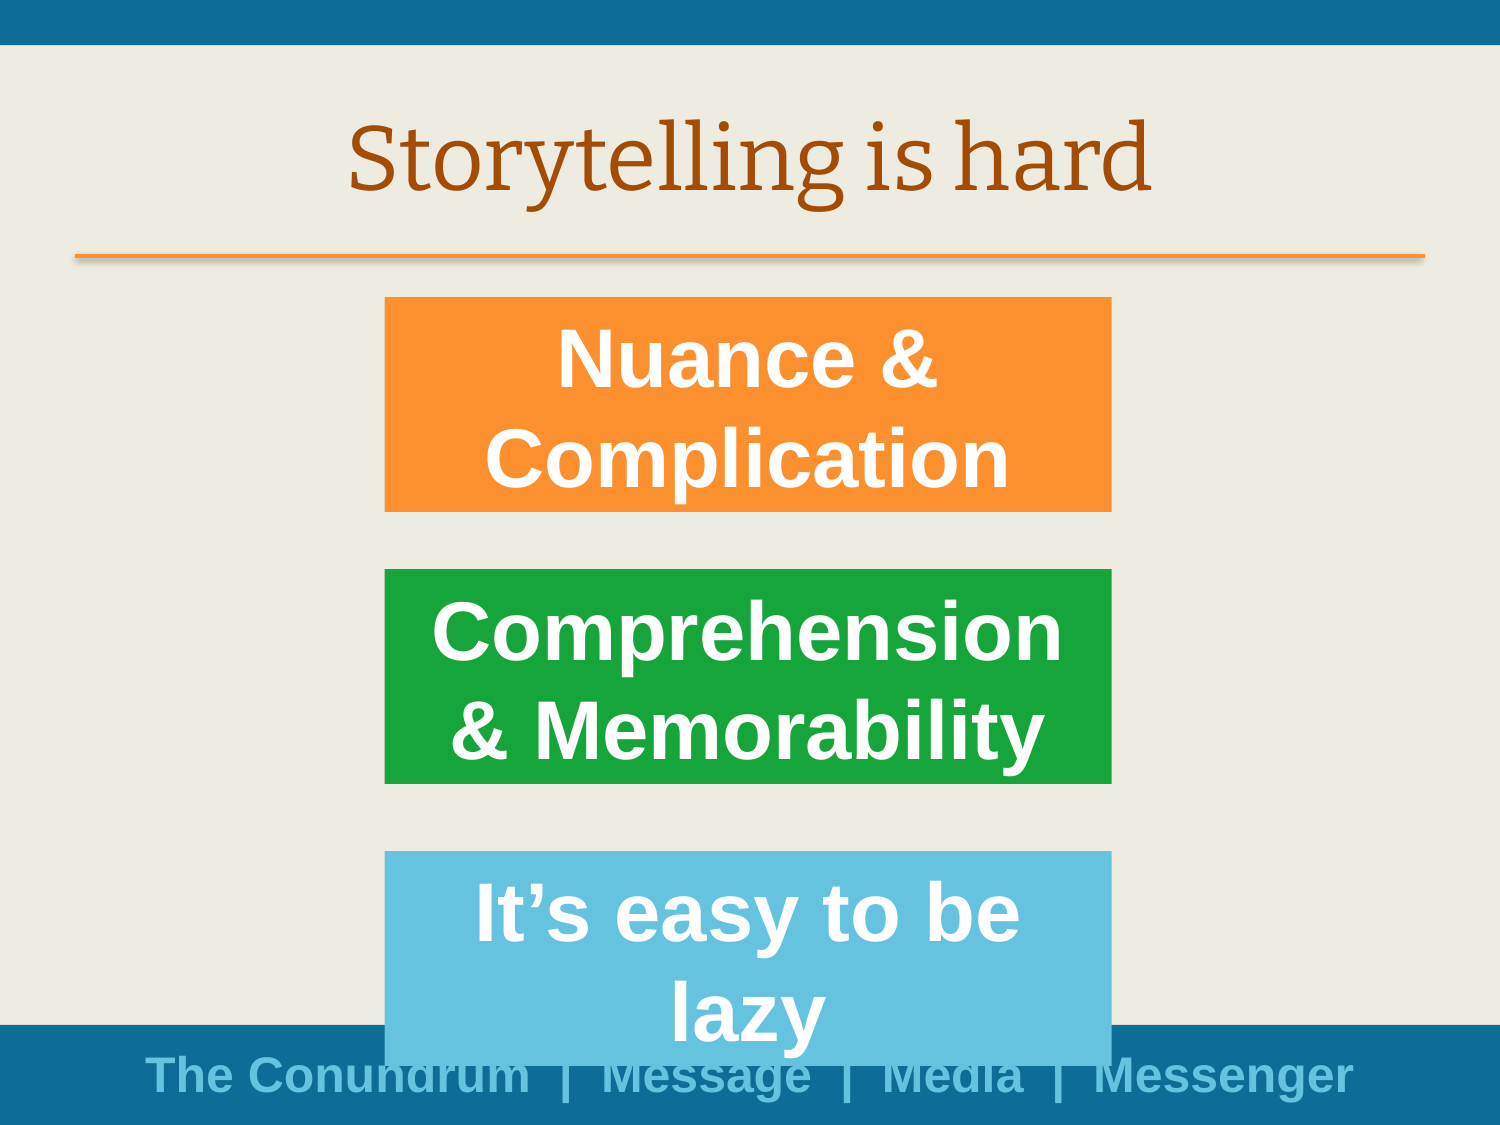

# Storytelling is hard
Nuance & Complication
Comprehension & Memorability
It’s easy to be lazy
The Conundrum  |  Message  |  Media  |  Messenger